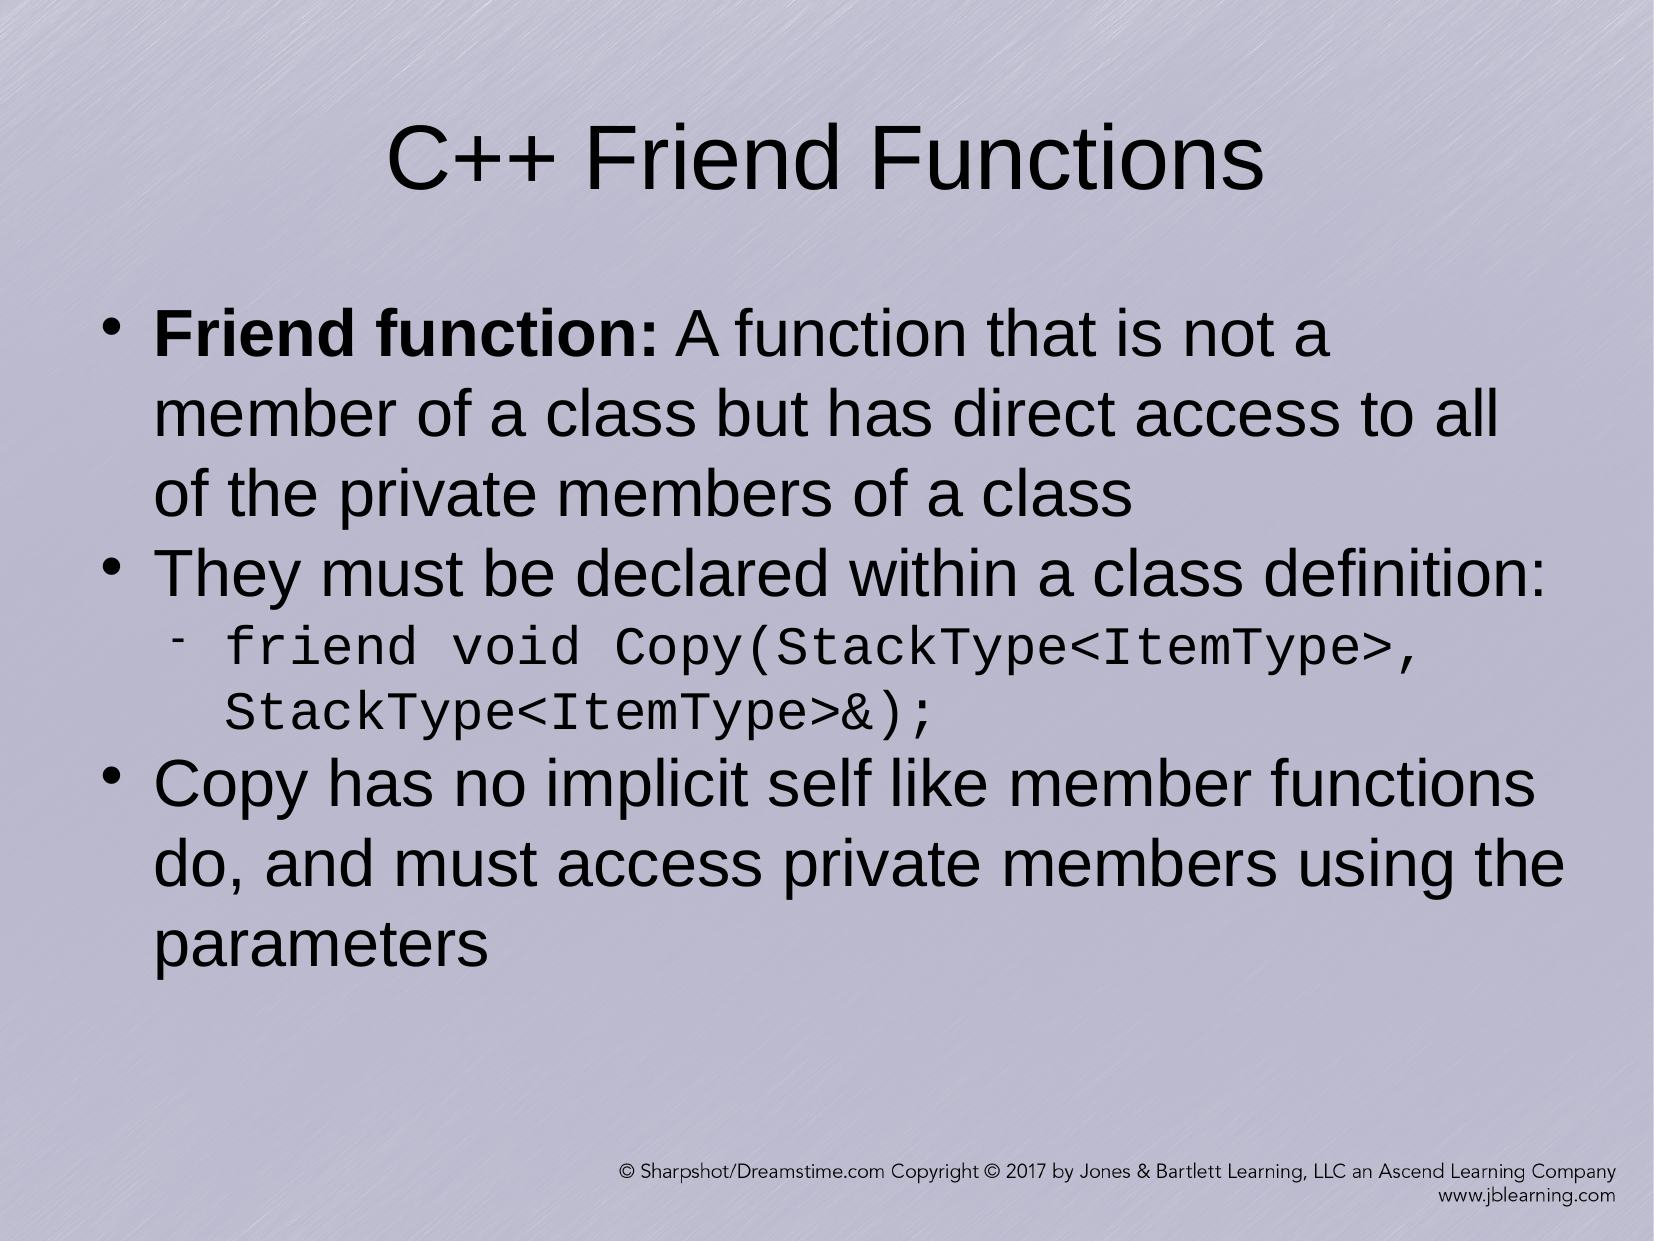

C++ Friend Functions
Friend function: A function that is not a member of a class but has direct access to all of the private members of a class
They must be declared within a class definition:
friend void Copy(StackType<ItemType>, StackType<ItemType>&);
Copy has no implicit self like member functions do, and must access private members using the parameters